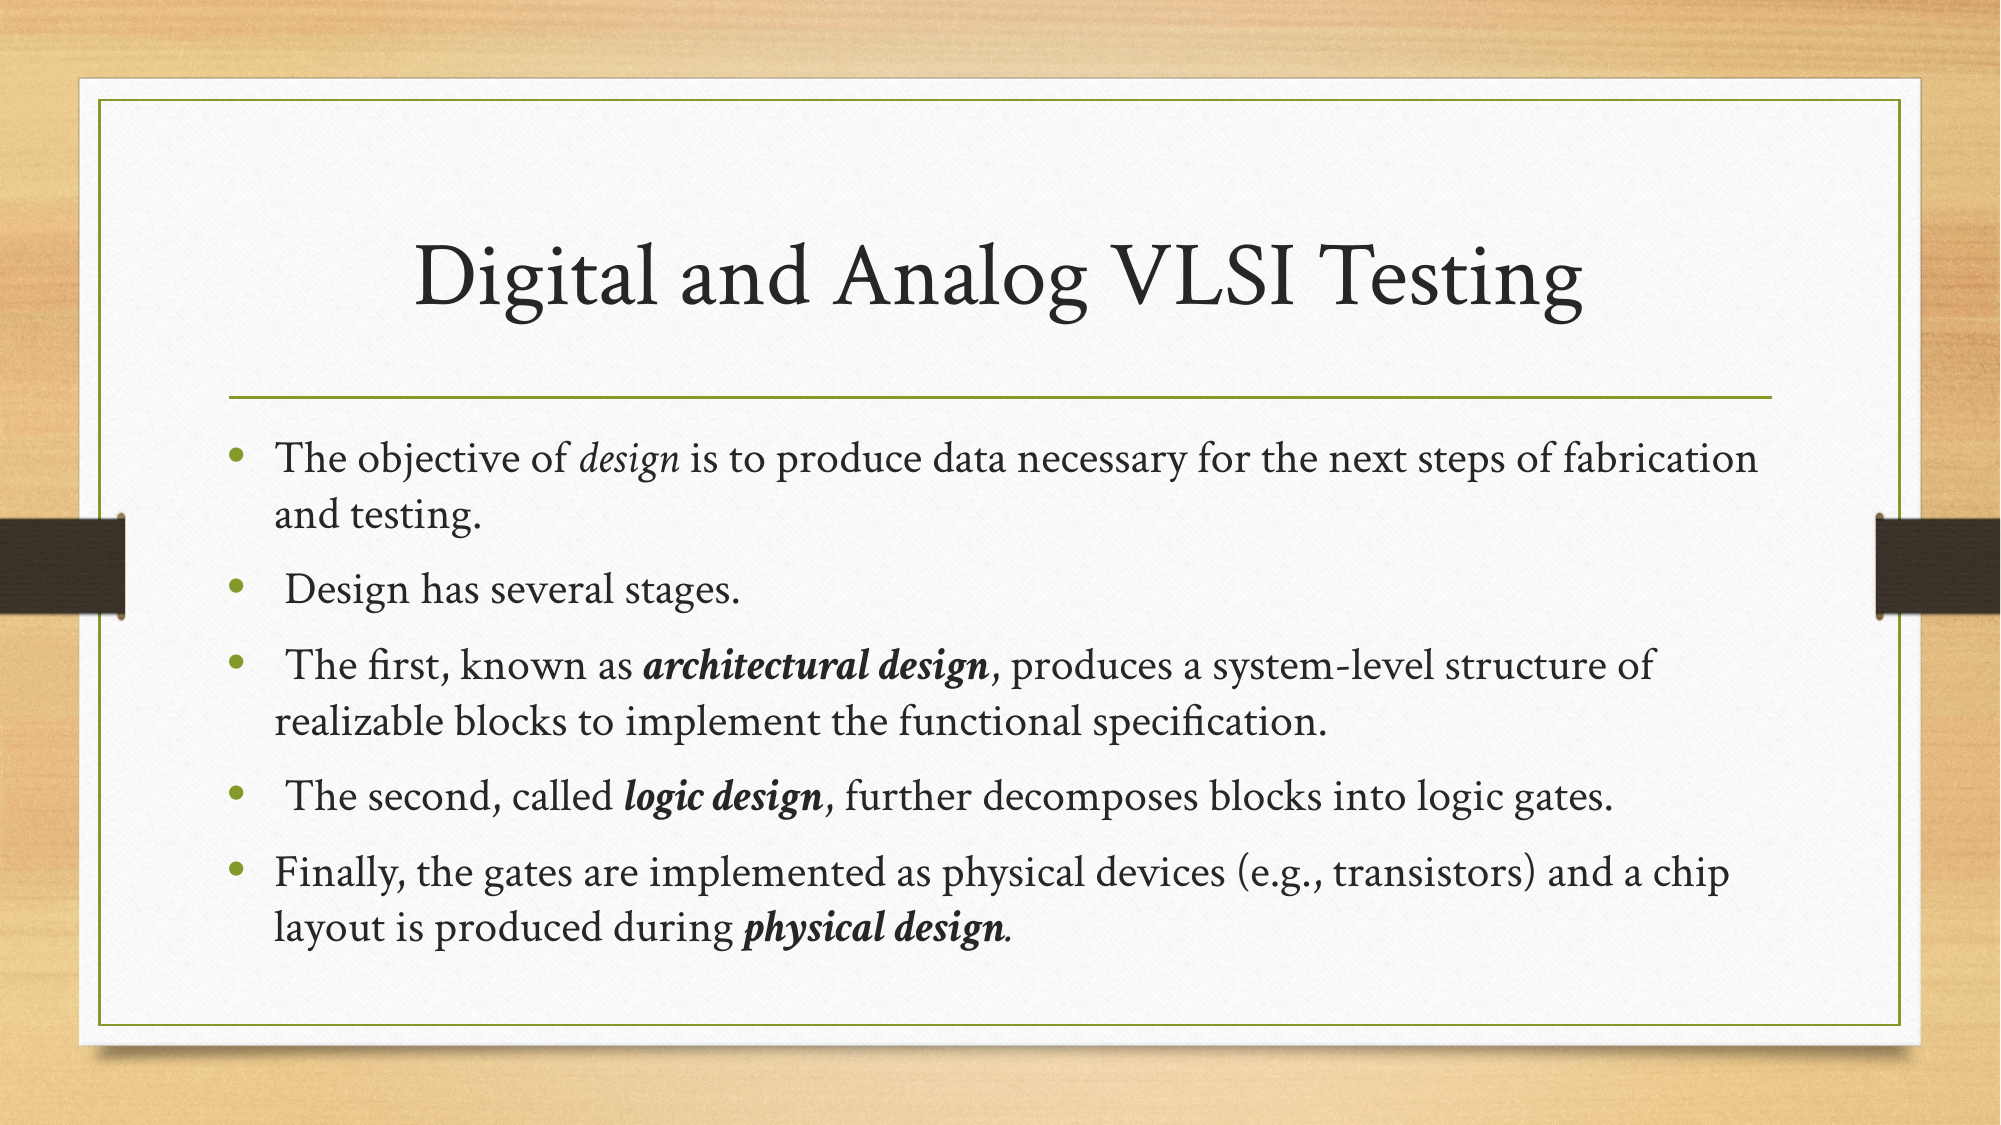

# Digital and Analog VLSI Testing
The objective of design is to produce data necessary for the next steps of fabrication and testing.
 Design has several stages.
 The first, known as architectural design, produces a system-level structure of realizable blocks to implement the functional specification.
 The second, called logic design, further decomposes blocks into logic gates.
Finally, the gates are implemented as physical devices (e.g., transistors) and a chip layout is produced during physical design.